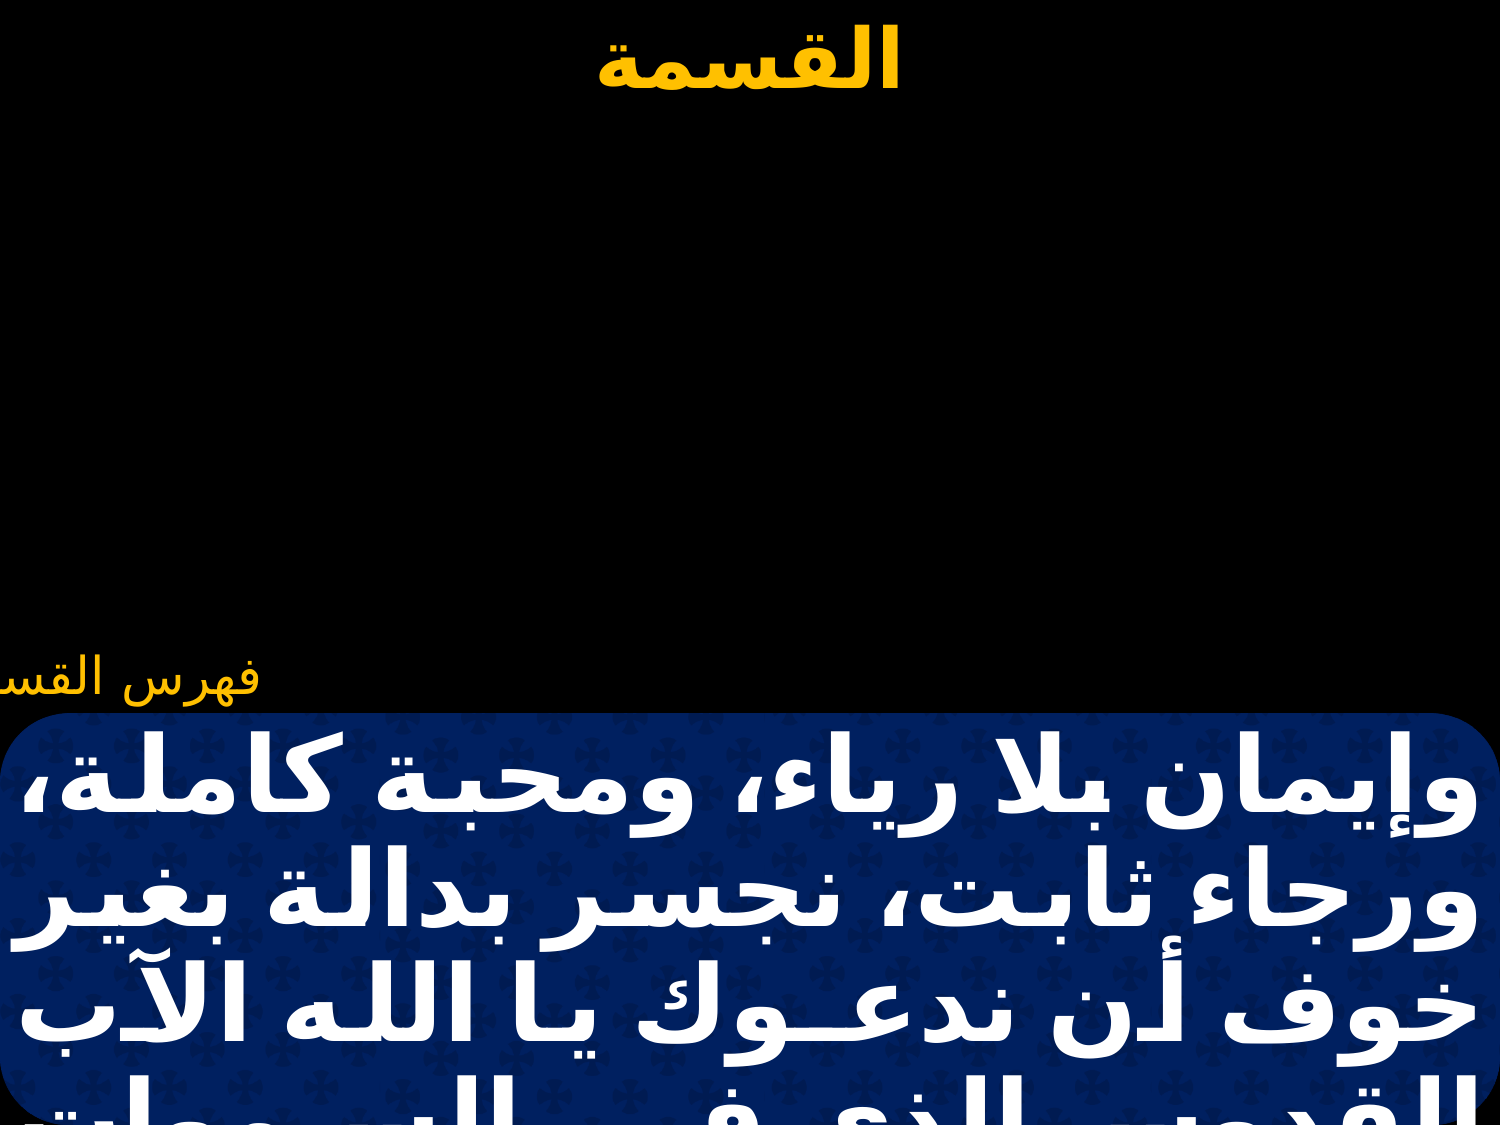

#
وإيمان بلا رياء، ومحبة كاملة، ورجاء ثابت، نجسر بدالة بغير خوف أن ندعـوك يا الله الآب القدوس الذى فى السموات ونقول